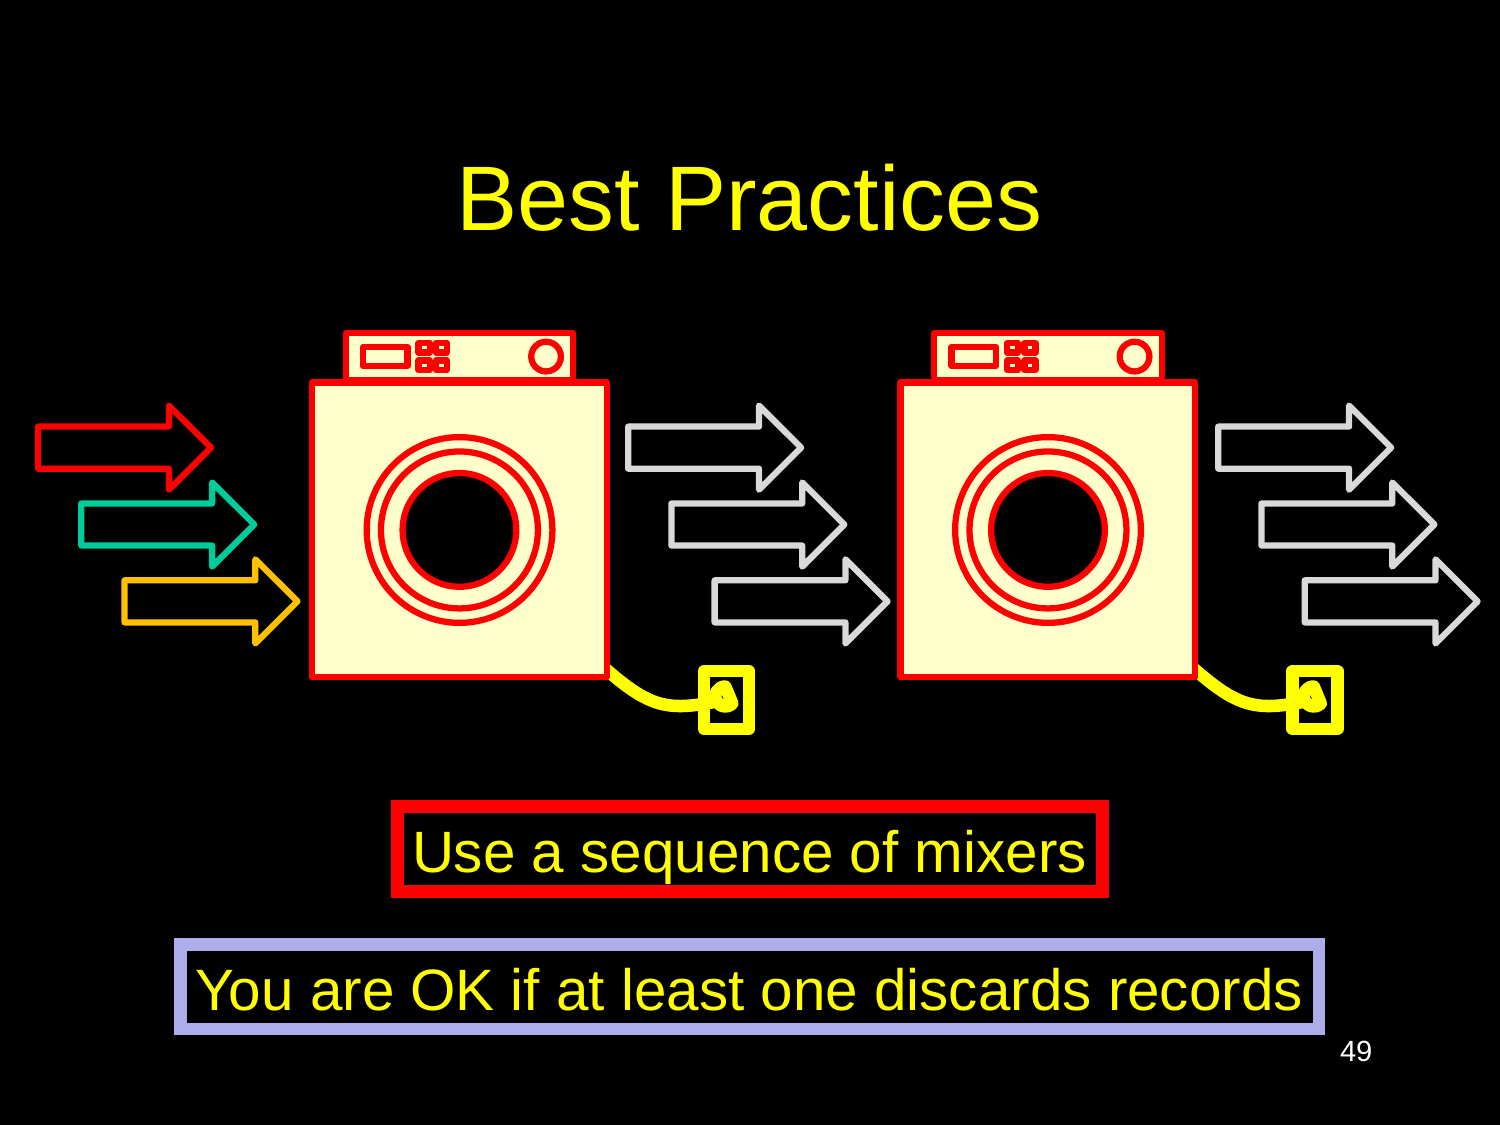

# Best Practices

Use a sequence of mixers
You are OK if at least one discards records
49